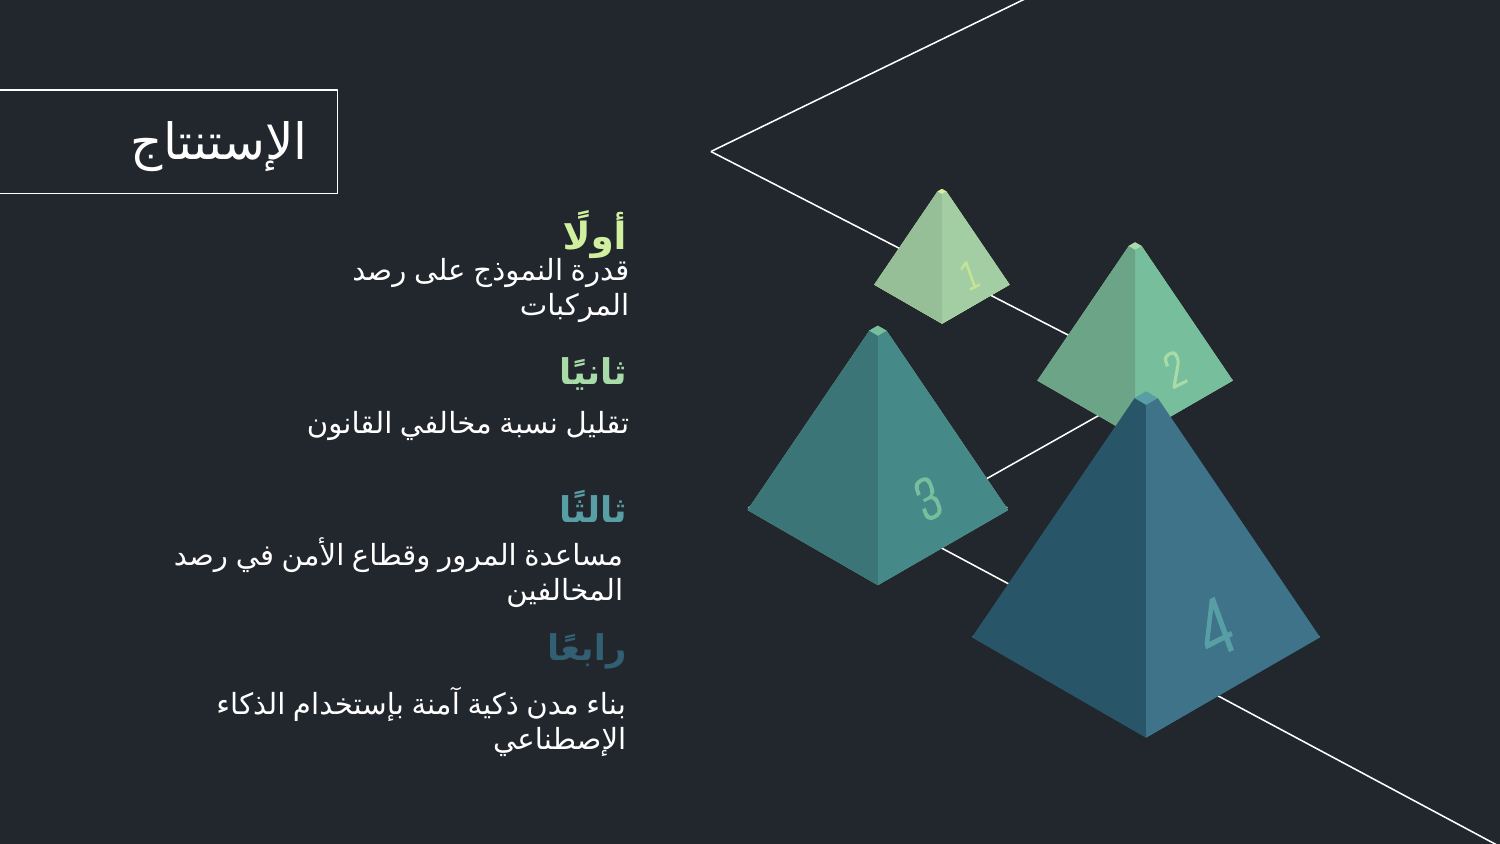

# الإستنتاج

أولًا
قدرة النموذج على رصد المركبات
ثانيًا
تقليل نسبة مخالفي القانون
ثالثًا
مساعدة المرور وقطاع الأمن في رصد المخالفين
رابعًا
بناء مدن ذكية آمنة بإستخدام الذكاء الإصطناعي